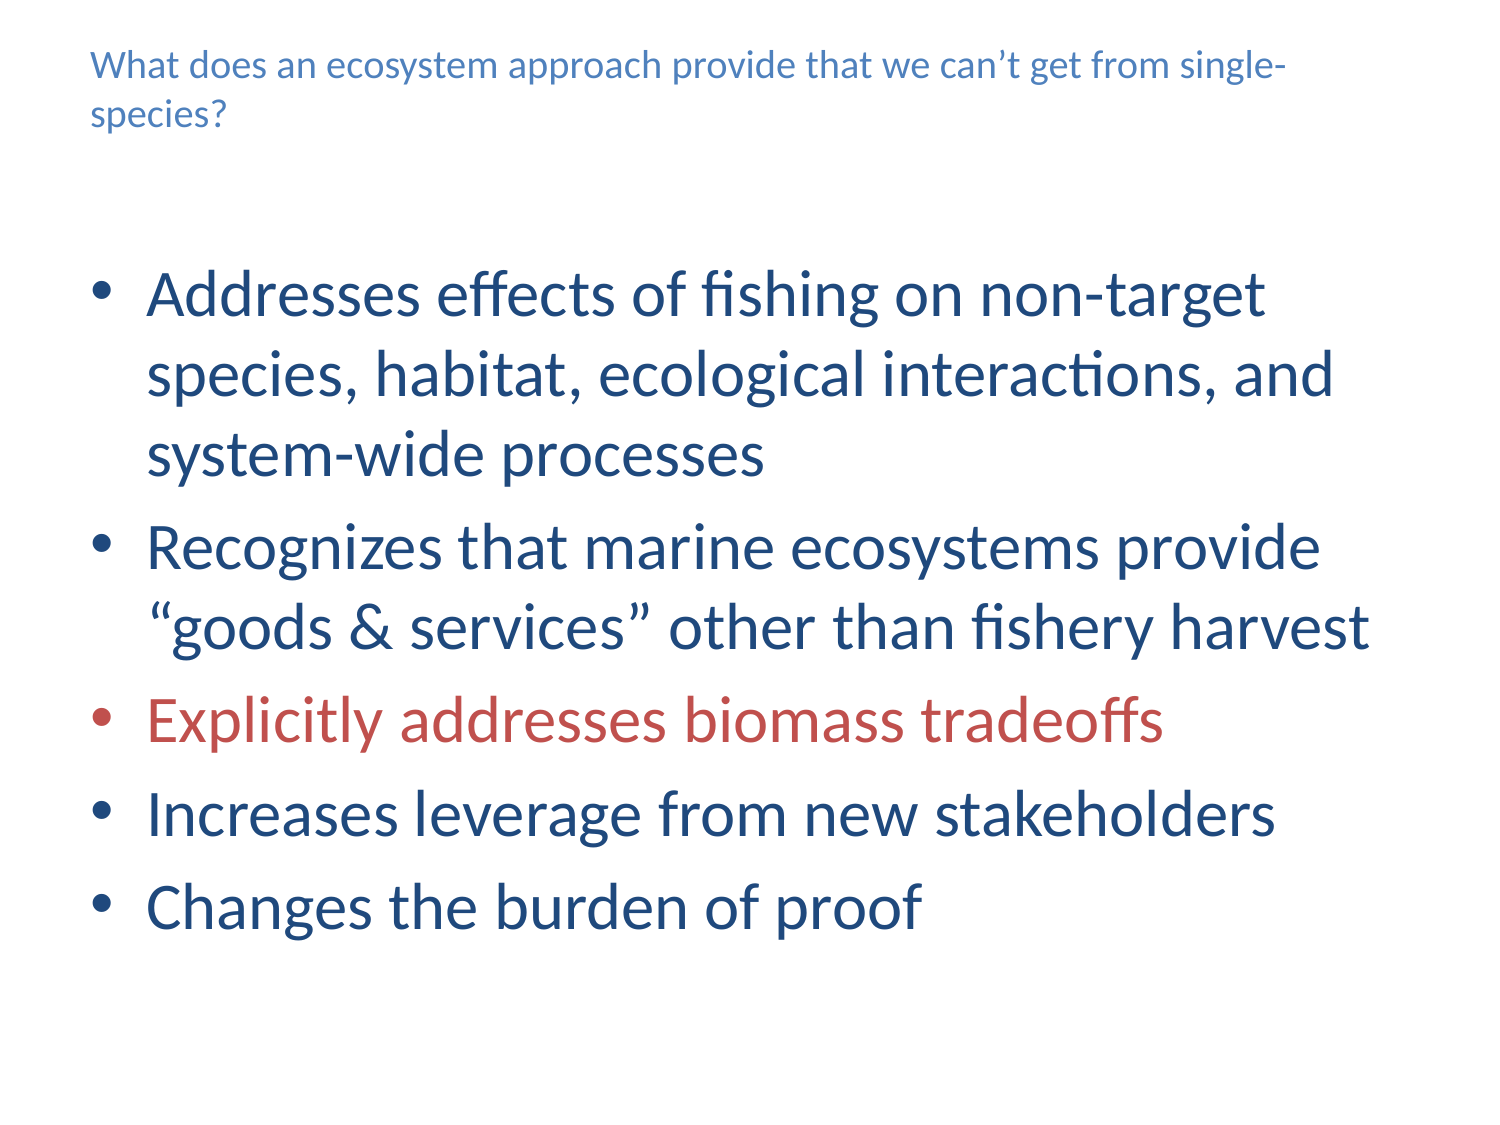

# What does an ecosystem approach provide that we can’t get from single-species?
Addresses effects of fishing on non-target species, habitat, ecological interactions, and system-wide processes
Recognizes that marine ecosystems provide “goods & services” other than fishery harvest
Explicitly addresses biomass tradeoffs
Increases leverage from new stakeholders
Changes the burden of proof